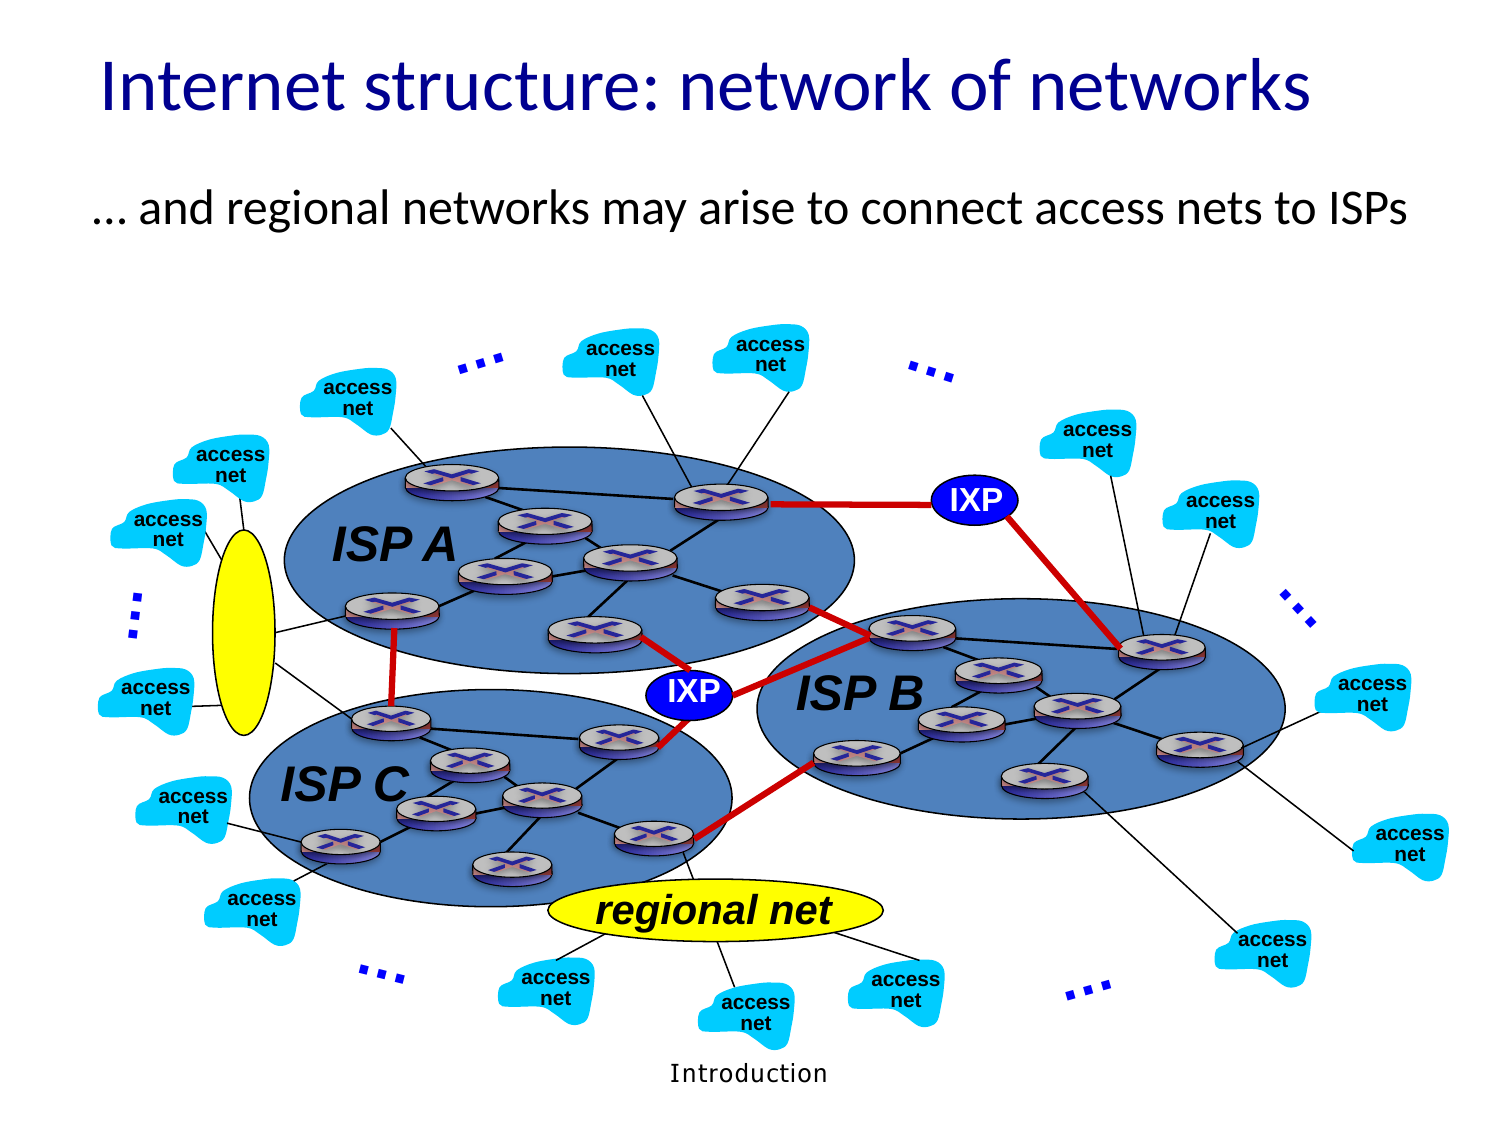

Internet structure: network of networks
… and regional networks may arise to connect access nets to ISPs
…
…

access
net

access
net

access
net

access
net

access
net

IXP

access
net

access
net
ISP A

…

…

IXP

ISP B

access
net

access
net

ISP C

access
net

access
net

regional net

access
net

access
net
…

access
net

access
net
…

access
net
Introduction